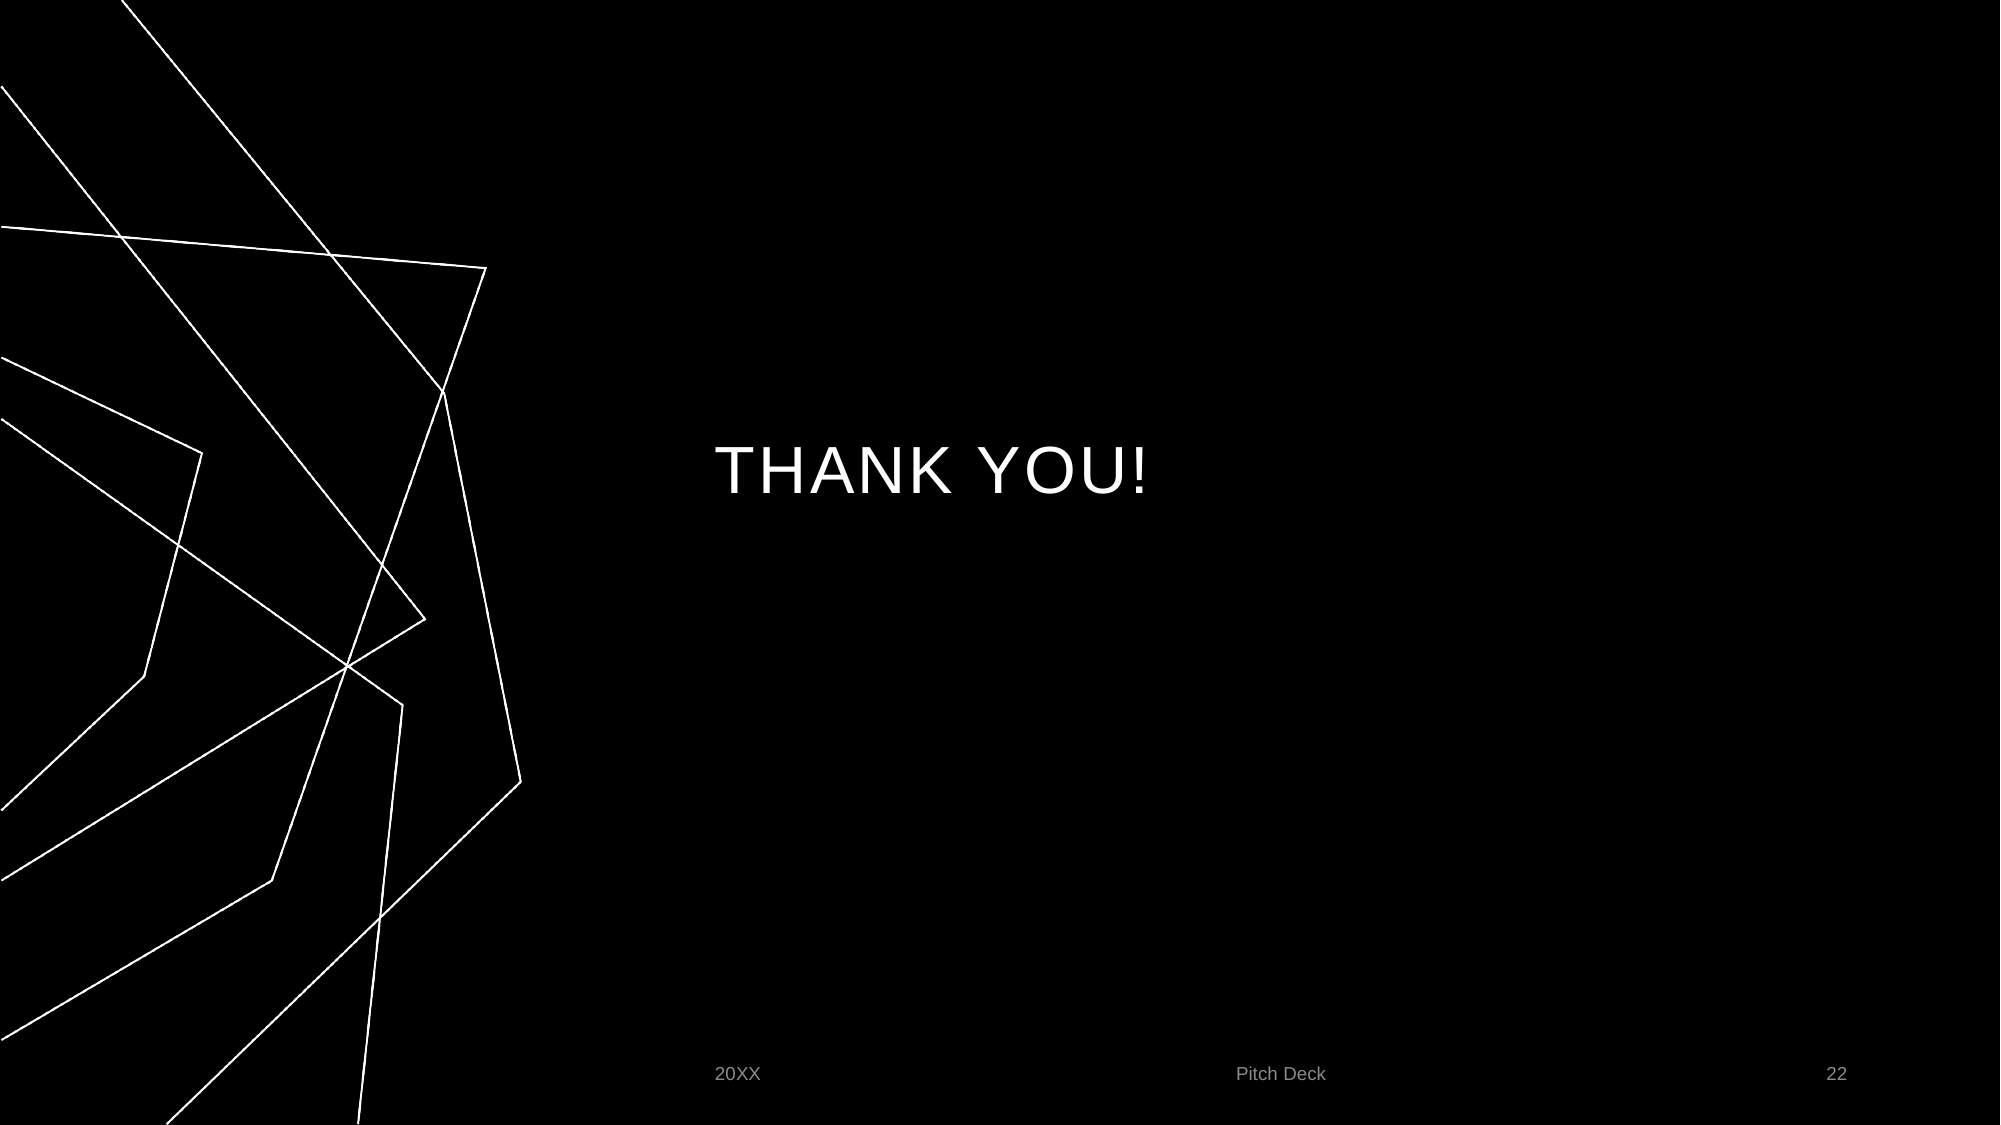

# THANK YOU!
20XX
Pitch Deck
22